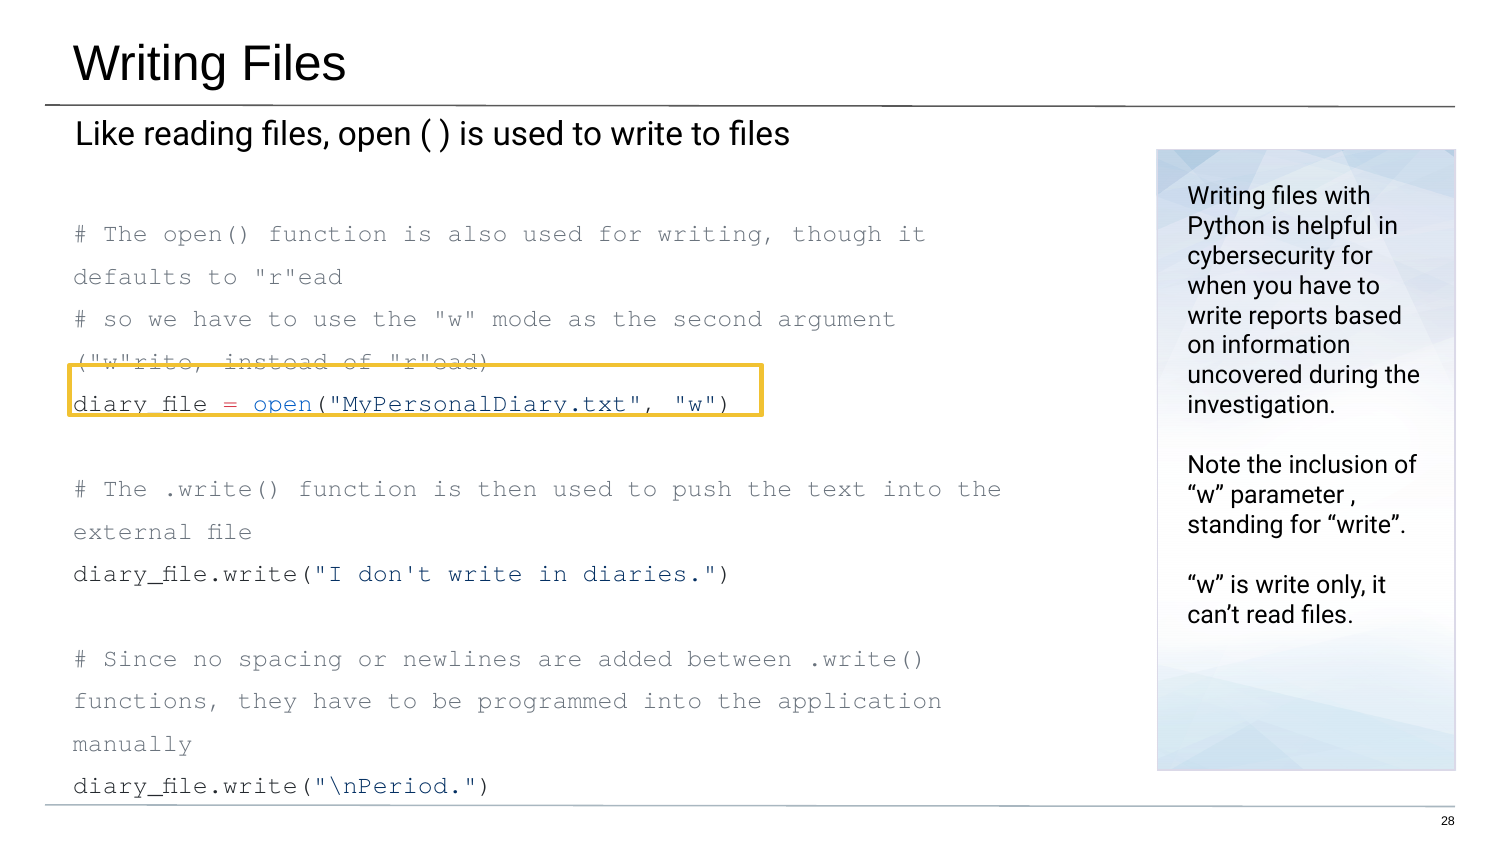

# Writing Files
Like reading files, open ( ) is used to write to files

Writing files with Python is helpful in cybersecurity for when you have to write reports based on information uncovered during the investigation.

Note the inclusion of “w” parameter , standing for “write”.

“w” is write only, it can’t read files.

# The open() function is also used for writing, though it defaults to "r"ead
# so we have to use the "w" mode as the second argument ("w"rite, instead of "r"ead)
diary_file = open("MyPersonalDiary.txt", "w")

# The .write() function is then used to push the text into the external file
diary_file.write("I don't write in diaries.")
# Since no spacing or newlines are added between .write() functions, they have to be programmed into the application manually
diary_file.write("\nPeriod.")

28